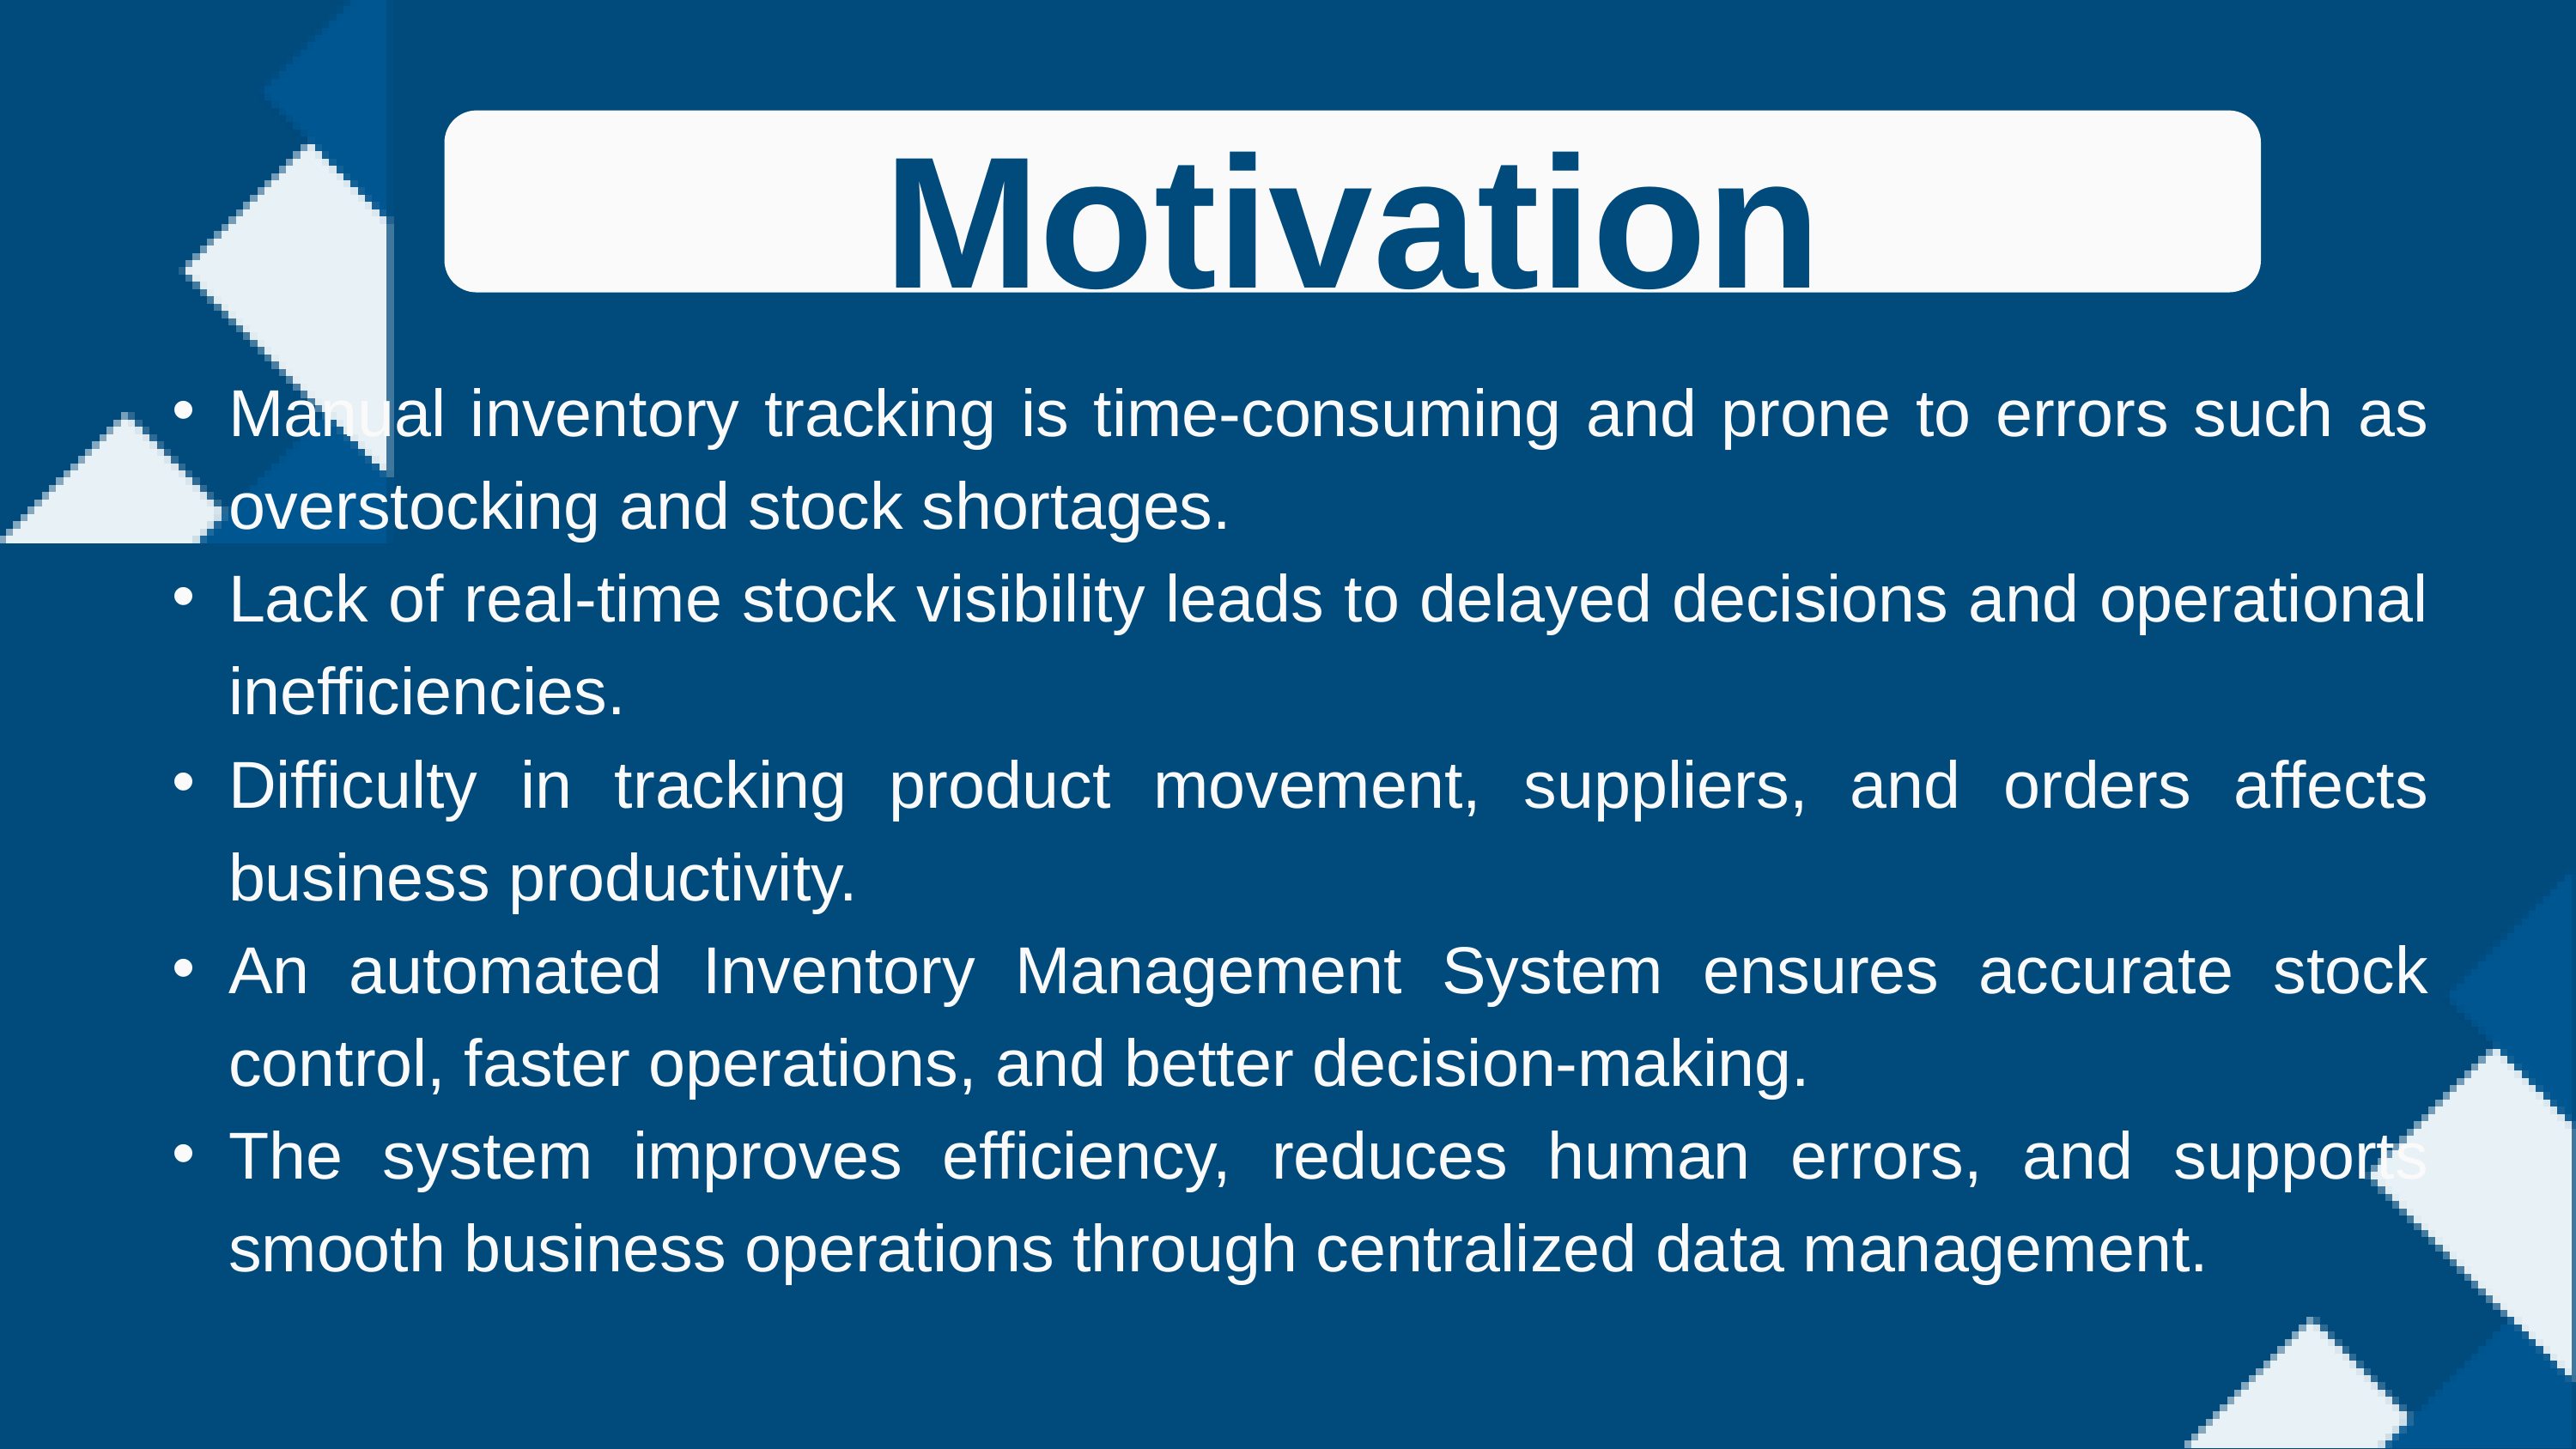

Motivation

Manual inventory tracking is time-consuming and prone to errors such as overstocking and stock shortages.
Lack of real-time stock visibility leads to delayed decisions and operational inefficiencies.
Difficulty in tracking product movement, suppliers, and orders affects business productivity.
An automated Inventory Management System ensures accurate stock control, faster operations, and better decision-making.
The system improves efficiency, reduces human errors, and supports smooth business operations through centralized data management.